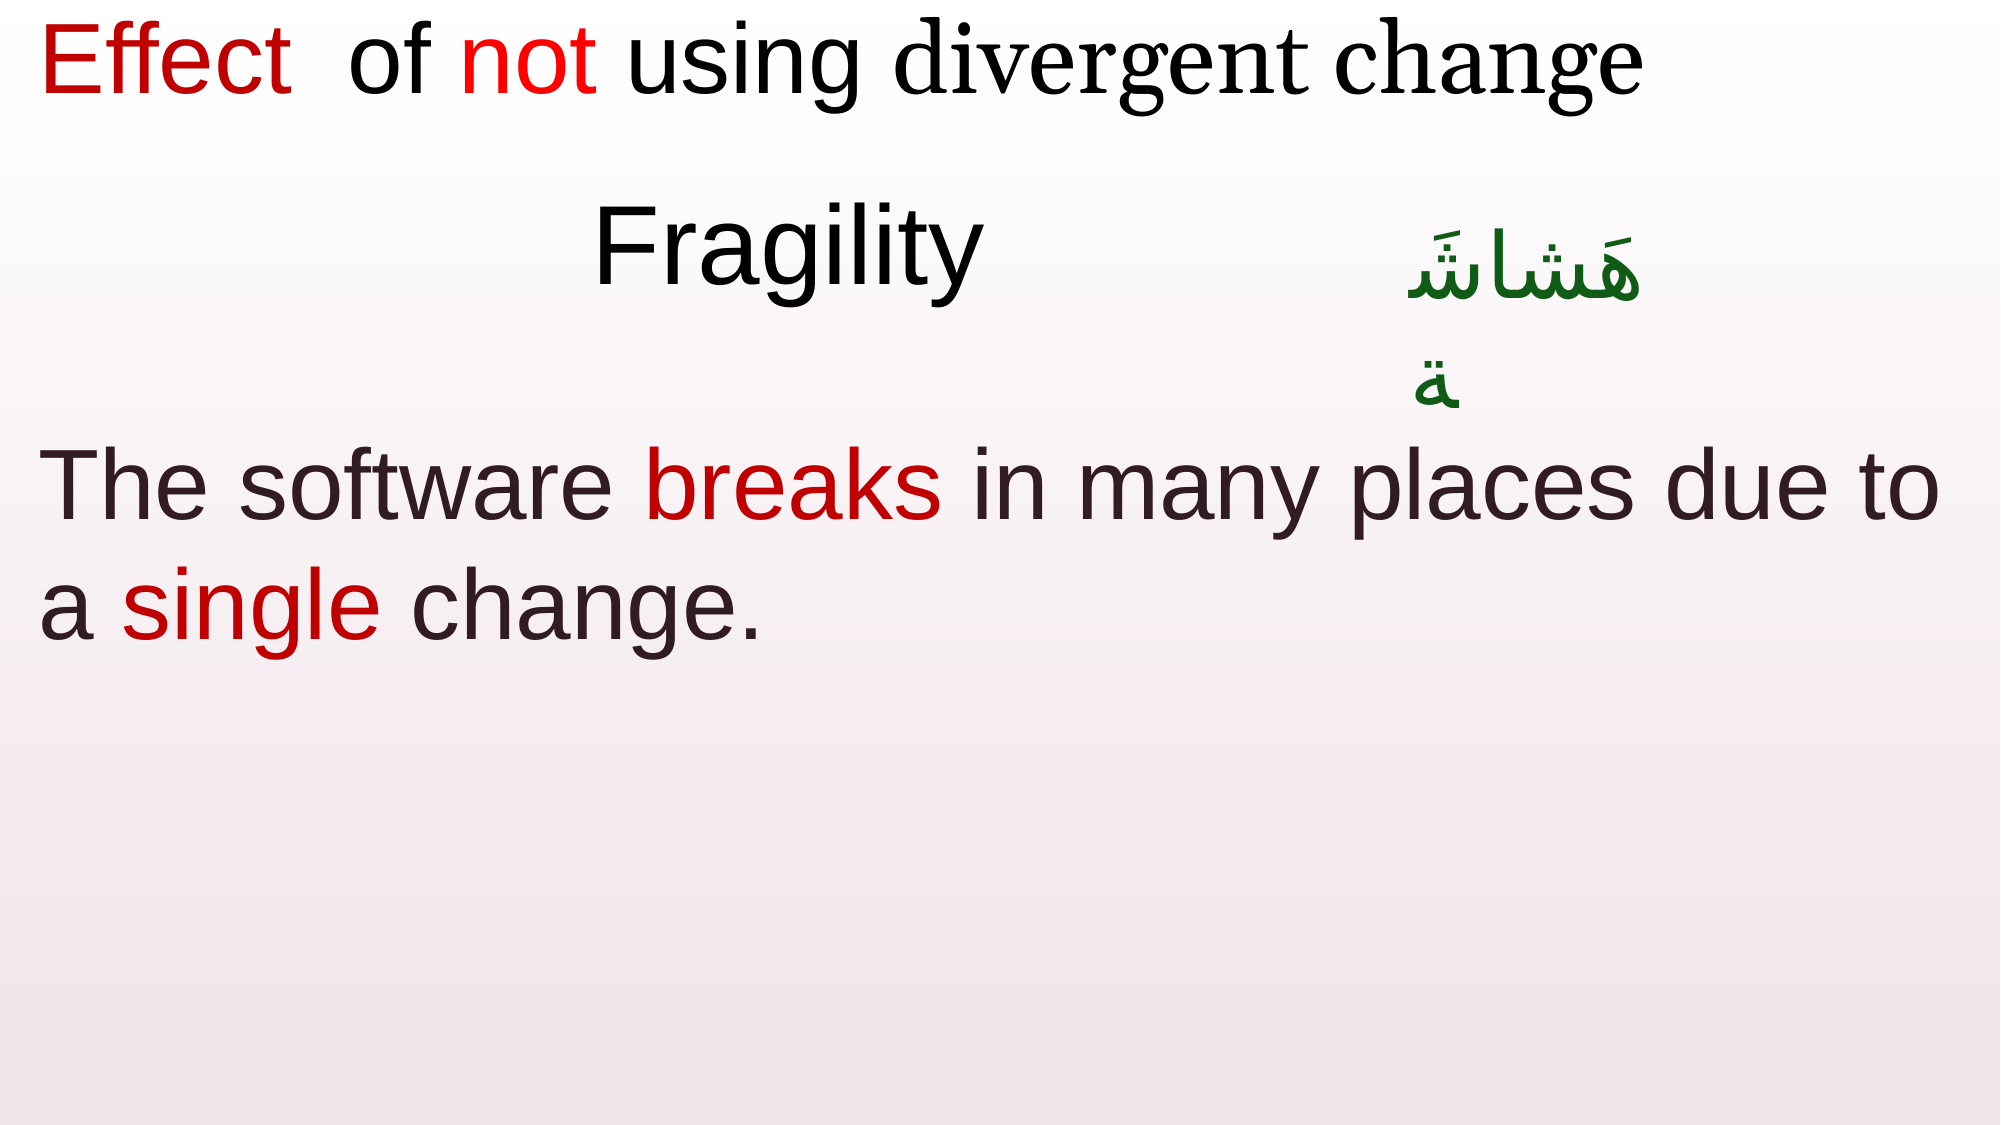

Effect  of not using divergent change

Fragility
هَشاشَة

The software breaks in many places due to a single change.